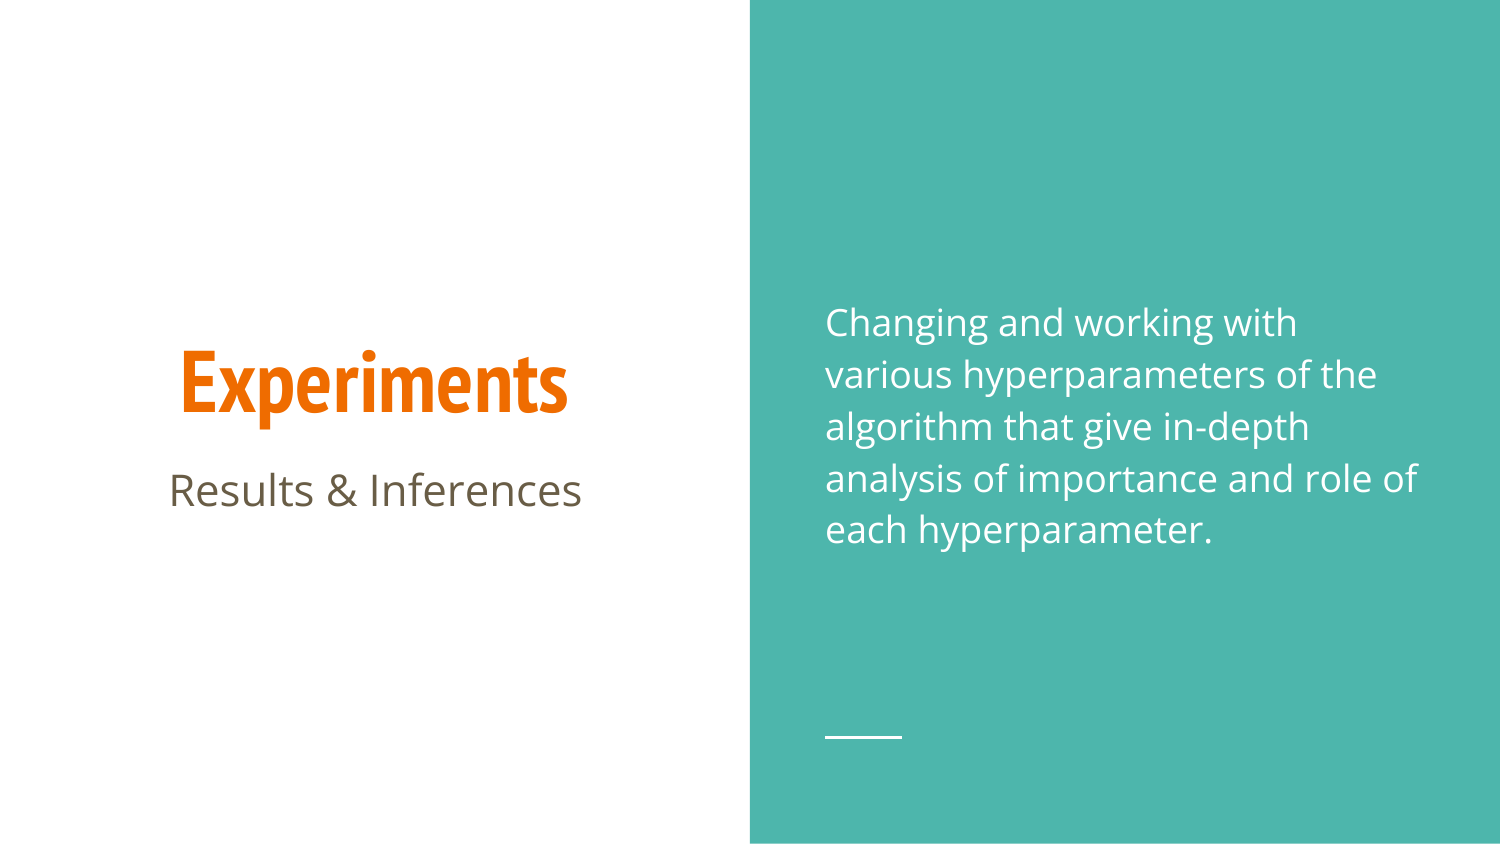

Changing and working with various hyperparameters of the algorithm that give in-depth analysis of importance and role of each hyperparameter.
# Experiments
Results & Inferences